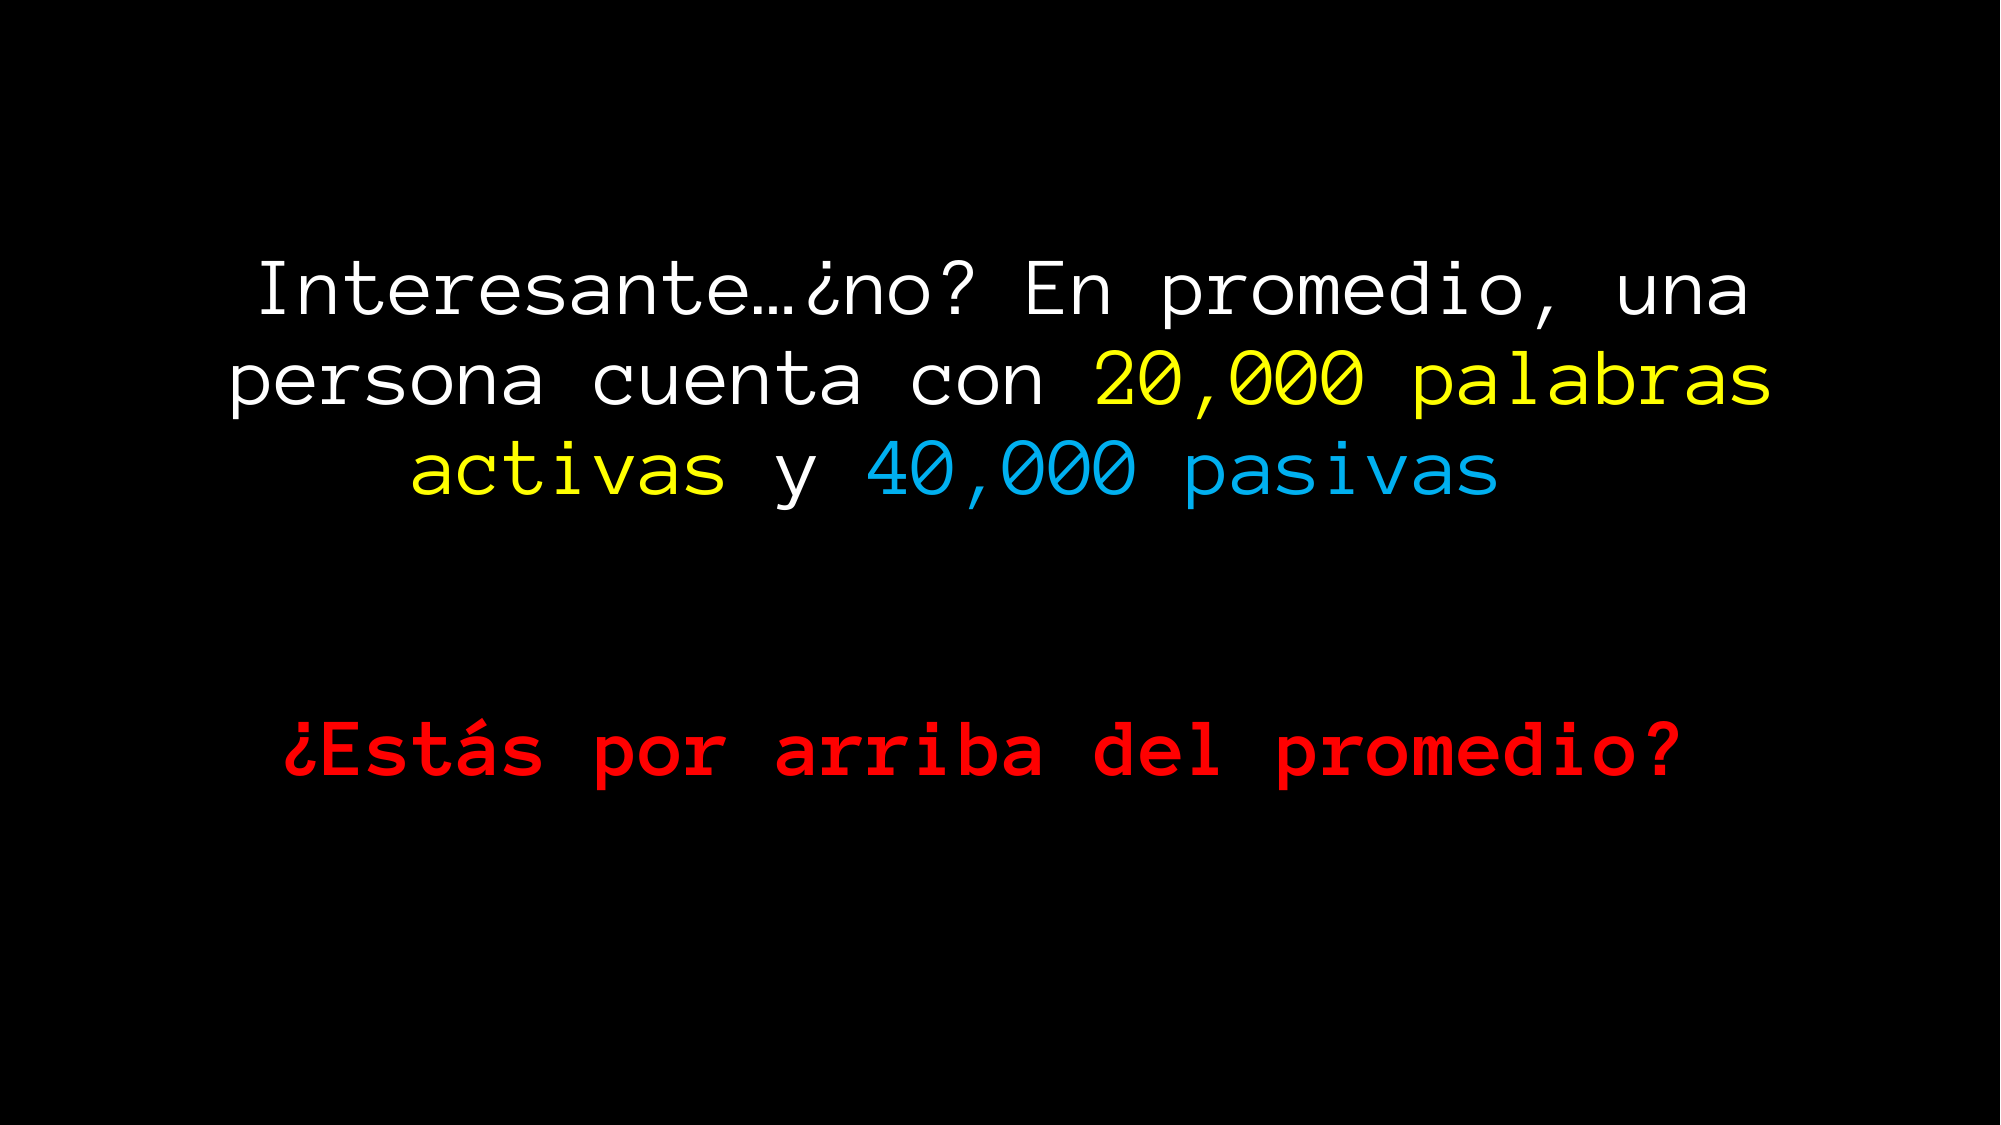

# Interesante…¿no? En promedio, una persona cuenta con 20,000 palabras activas y 40,000 pasivas
¿Estás por arriba del promedio?